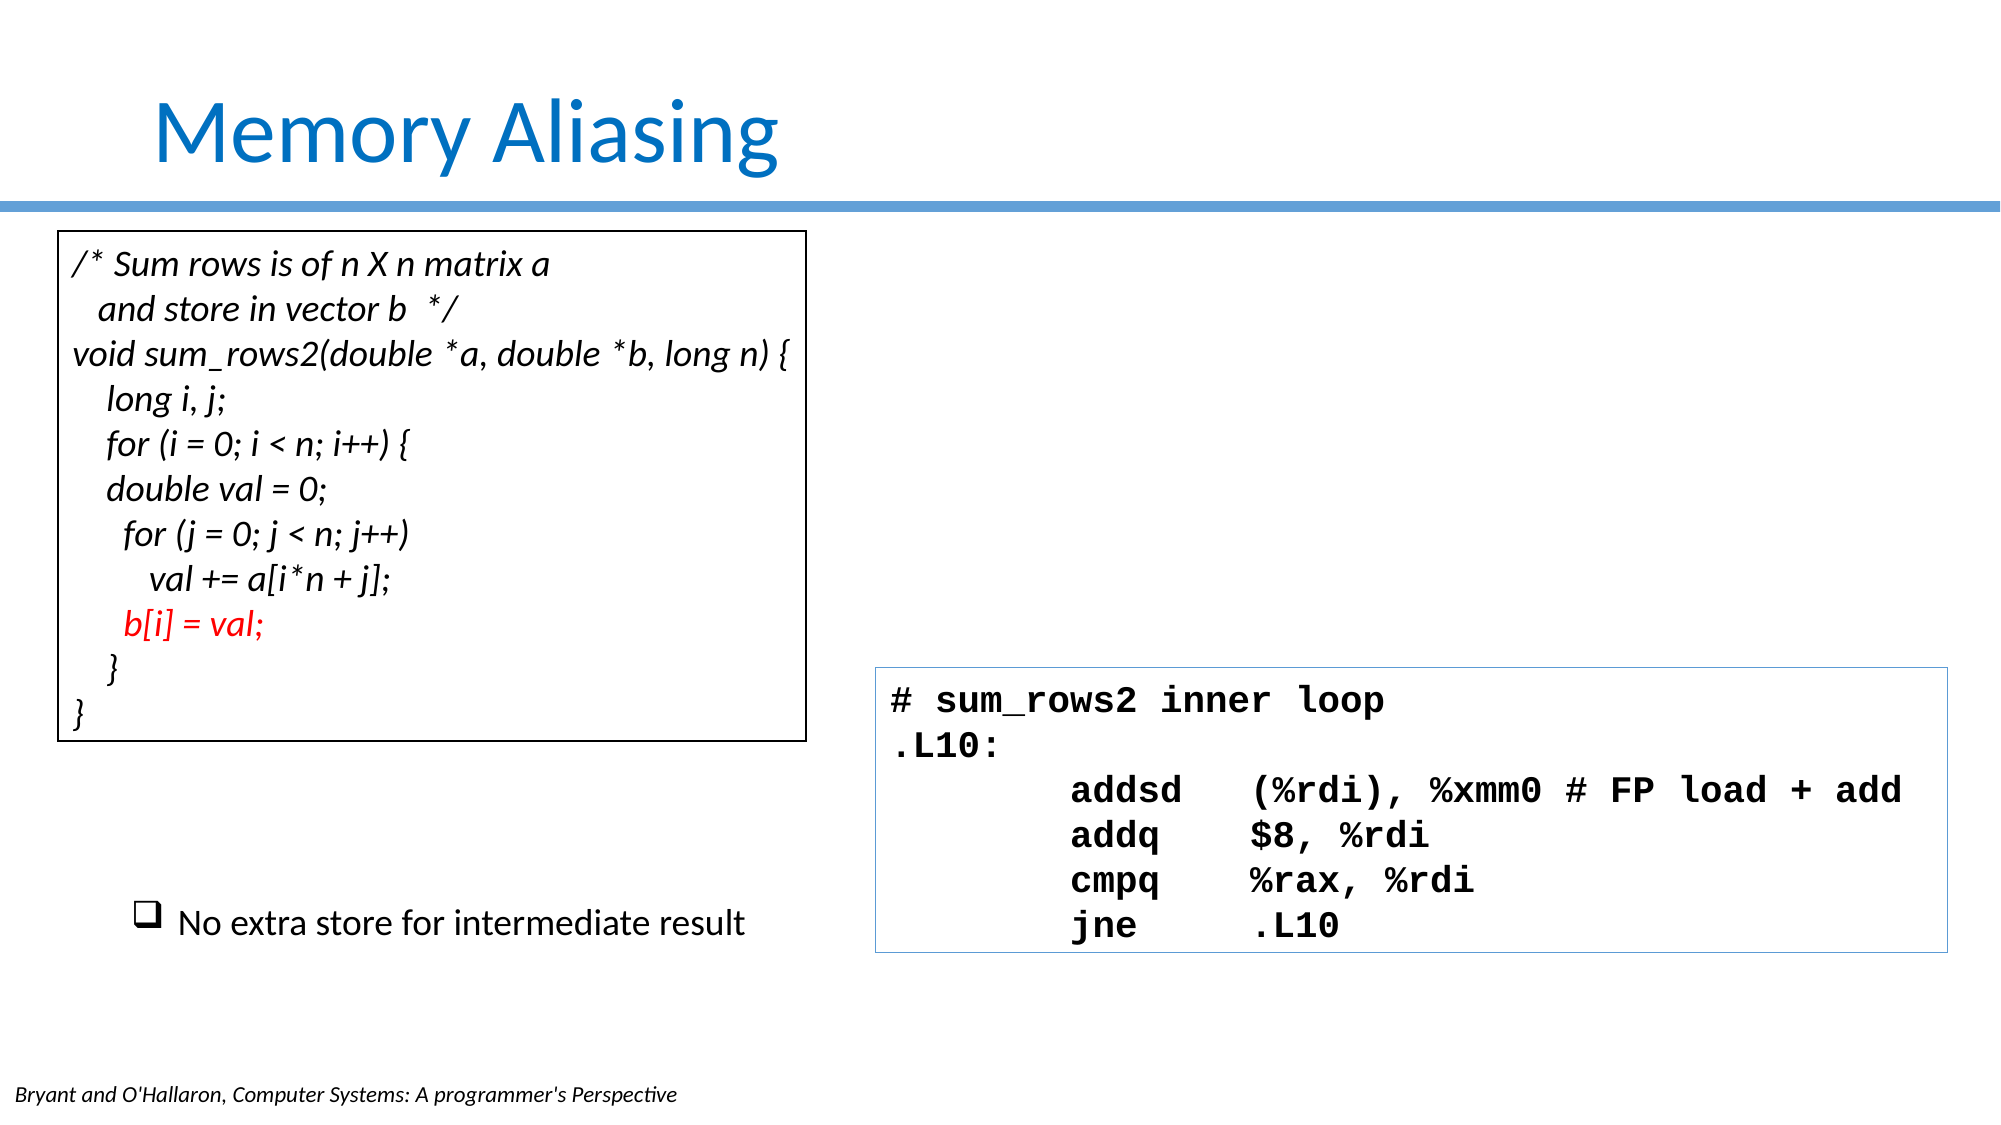

# Memory Aliasing
/* Sum rows is of n X n matrix a
   and store in vector b  */
void sum_rows2(double *a, double *b, long n) {
    long i, j;
    for (i = 0; i < n; i++) {
    double val = 0;
      for (j = 0; j < n; j++)
         val += a[i*n + j];
      b[i] = val;
    }
}

# sum_rows2 inner loop​
.L10:​
        addsd   (%rdi), %xmm0 # FP load + add​
        addq    $8, %rdi​
        cmpq    %rax, %rdi​
        jne     .L10
No extra store for intermediate result
105
Bryant and O'Hallaron, Computer Systems: A programmer's Perspective